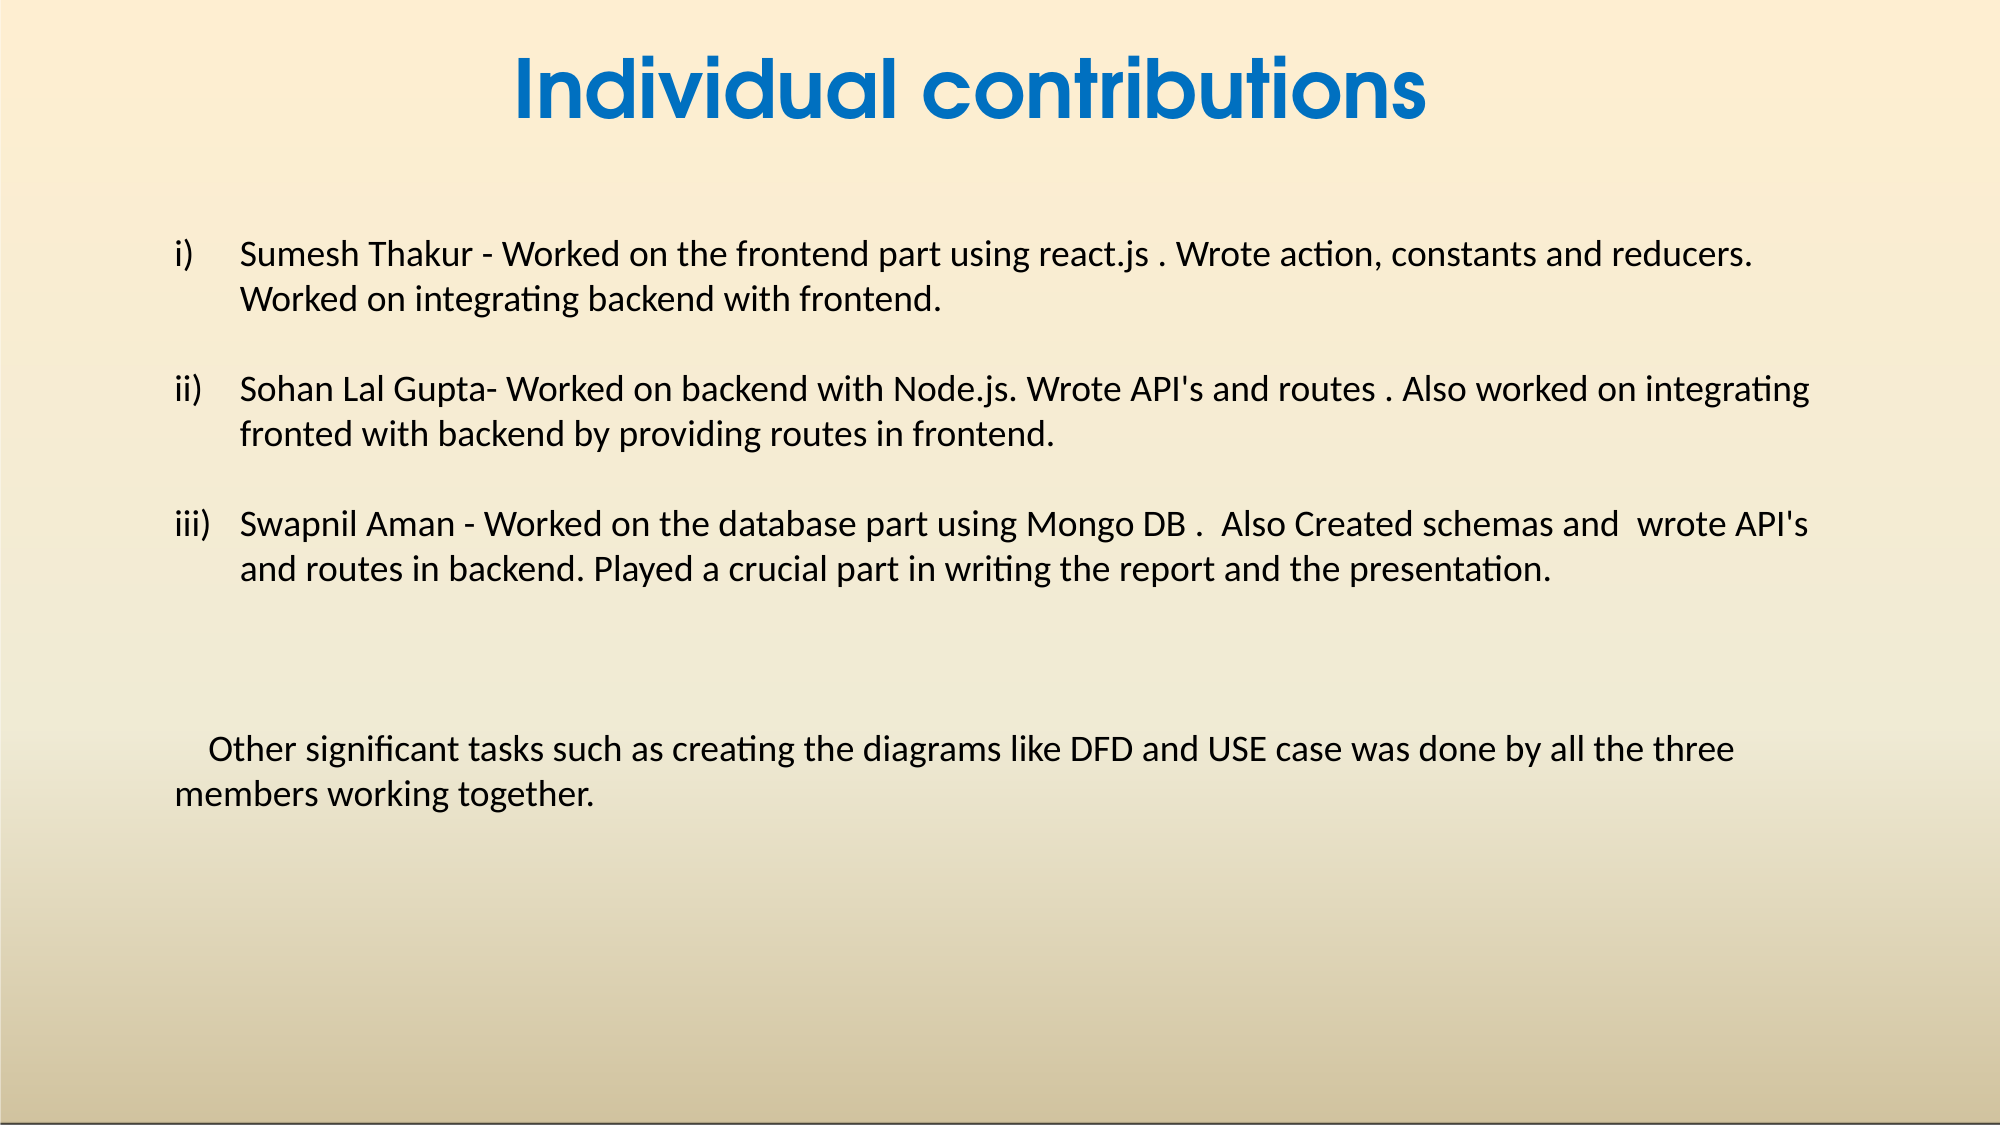

# Individual contributions
Sumesh Thakur - Worked on the frontend part using react.js . Wrote action, constants and reducers. Worked on integrating backend with frontend.

Sohan Lal Gupta- Worked on backend with Node.js. Wrote API's and routes . Also worked on integrating fronted with backend by providing routes in frontend.

Swapnil Aman - Worked on the database part using Mongo DB .  Also Created schemas and  wrote API's and routes in backend. Played a crucial part in writing the report and the presentation.

    Other significant tasks such as creating the diagrams like DFD and USE case was done by all the three   members working together.